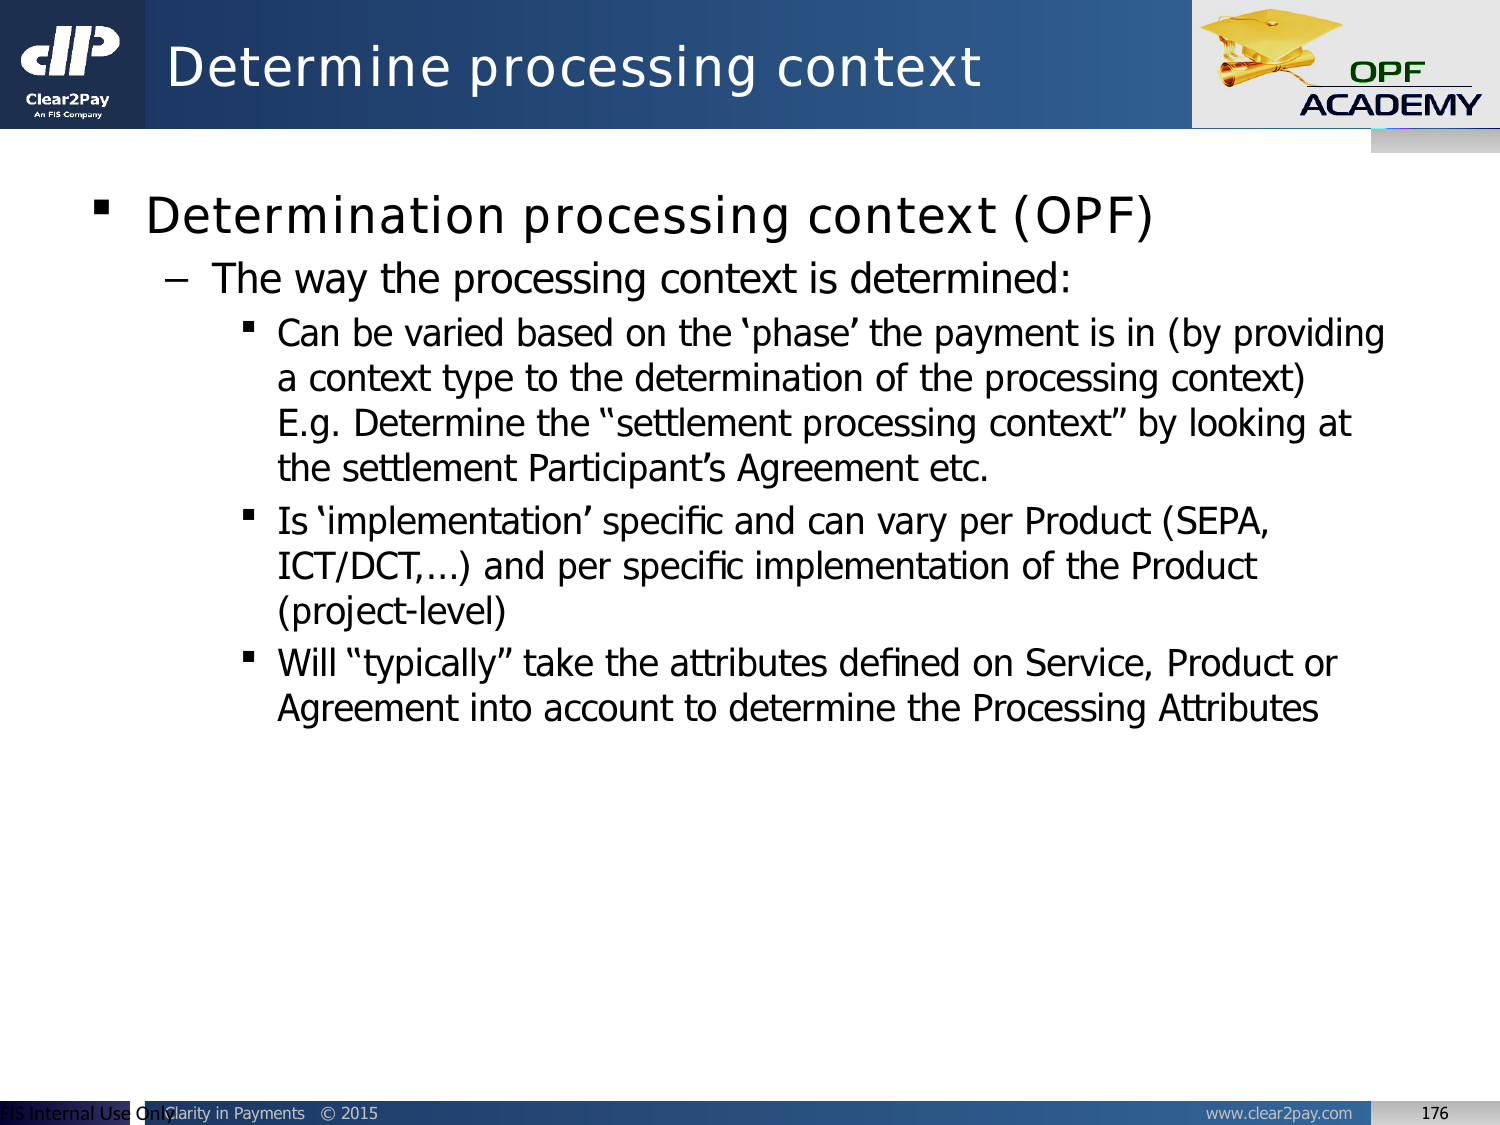

# Determine processing context
Determination processing context (OPF)
The way the processing context is determined:
Can be varied based on the ‘phase’ the payment is in (by providing a context type to the determination of the processing context)
E.g. Determine the “settlement processing context” by looking at the settlement Participant’s Agreement etc.
Is ‘implementation’ specific and can vary per Product (SEPA, ICT/DCT,...) and per specific implementation of the Product (project-level)
Will “typically” take the attributes defined on Service, Product or Agreement into account to determine the Processing Attributes